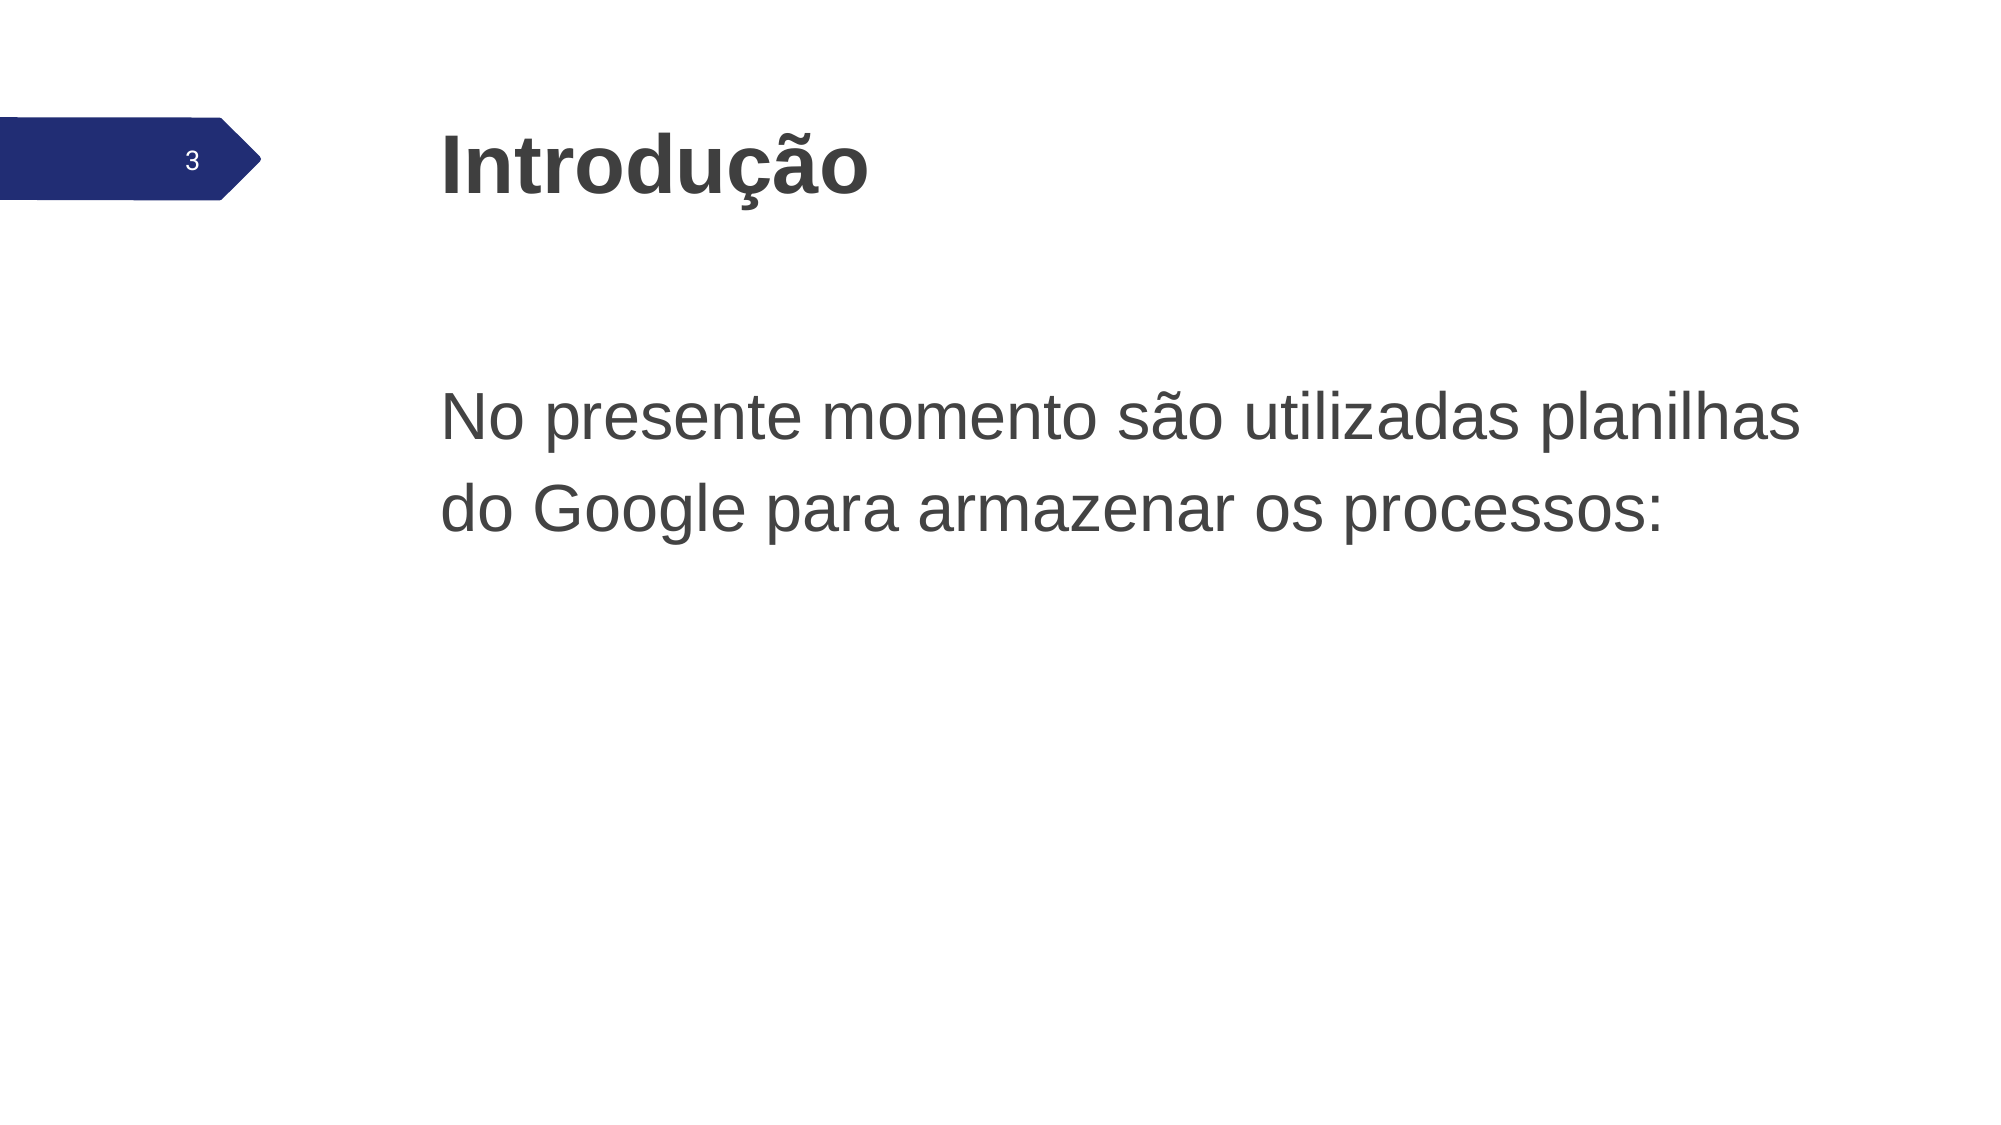

# Introdução
3
No presente momento são utilizadas planilhas do Google para armazenar os processos: